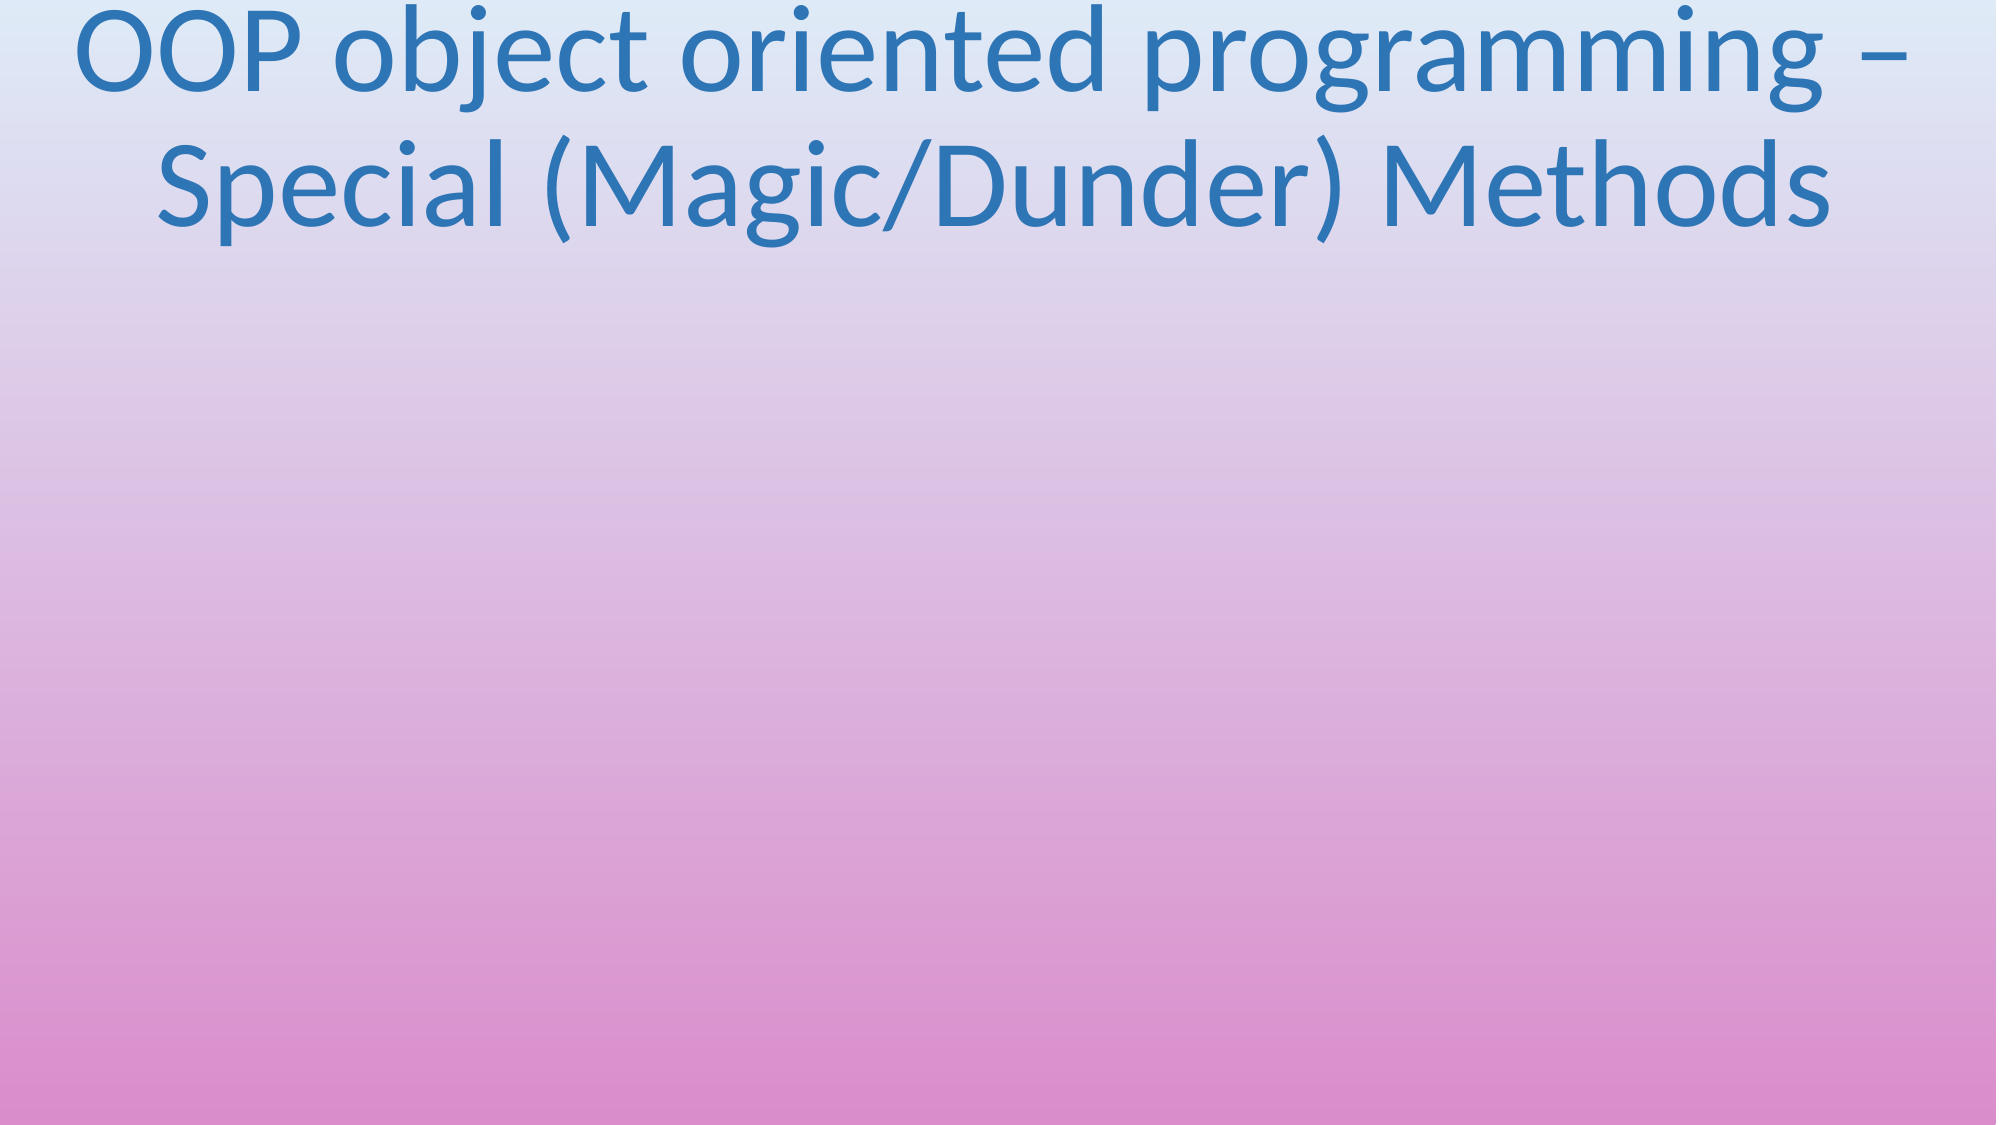

# OOP object oriented programming – Special (Magic/Dunder) Methods